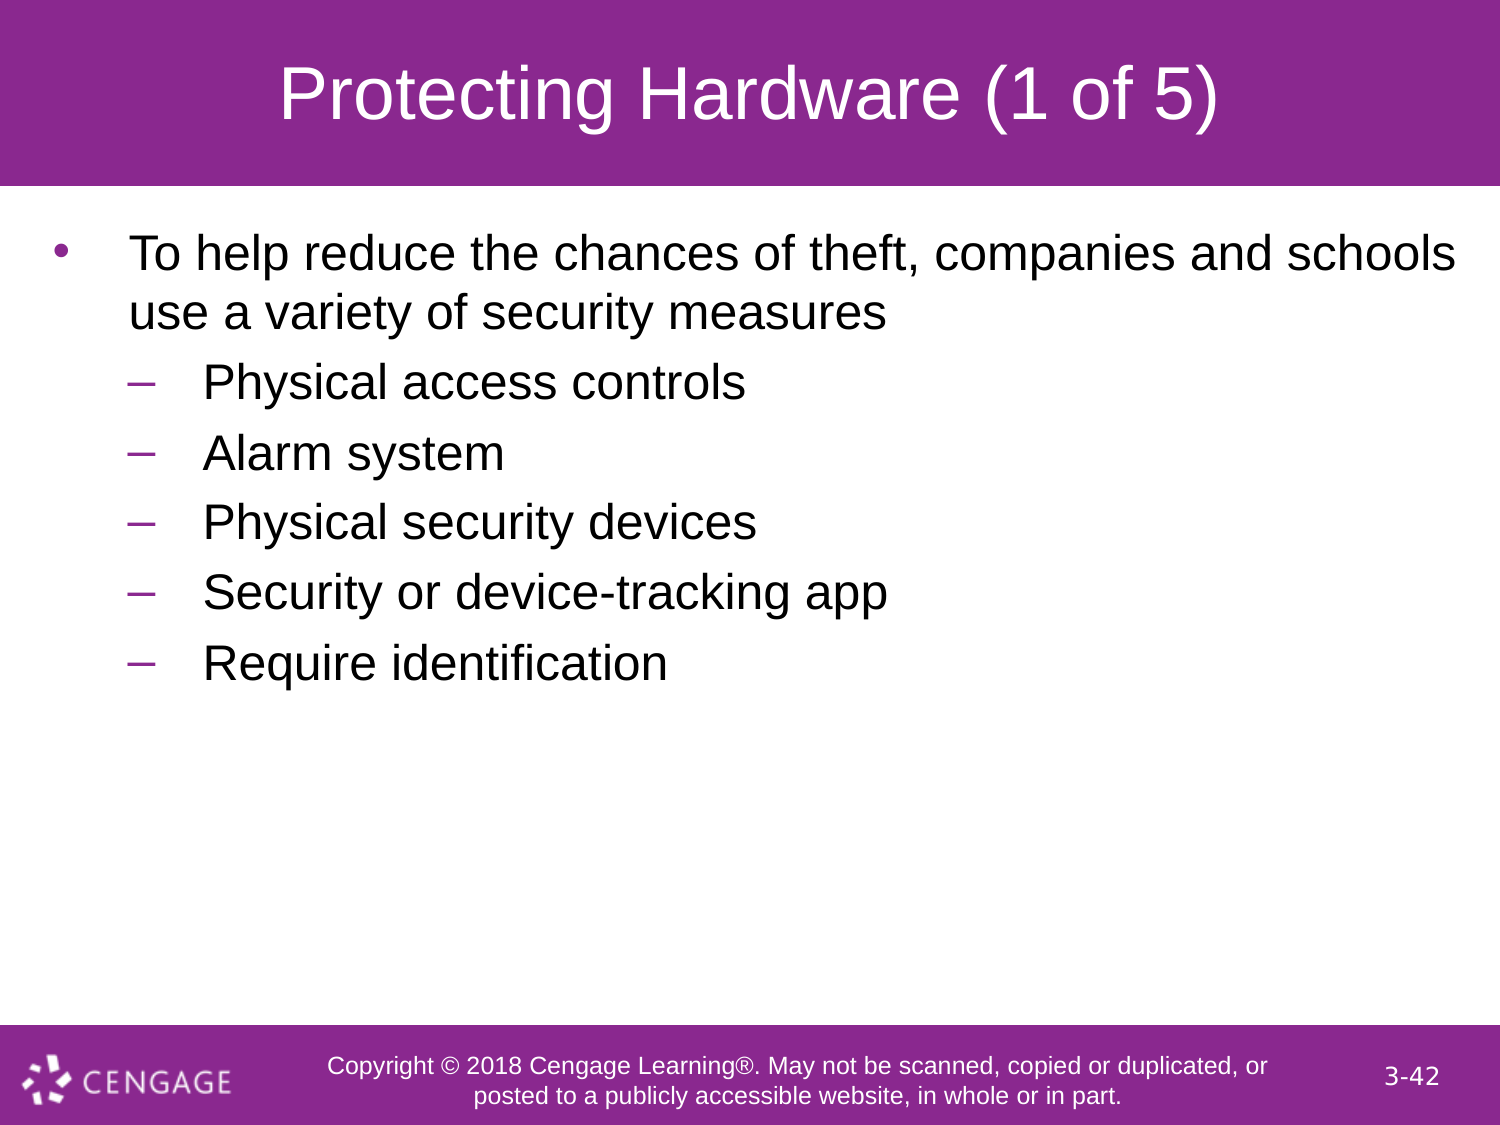

# Protecting Hardware (1 of 5)
To help reduce the chances of theft, companies and schools use a variety of security measures
Physical access controls
Alarm system
Physical security devices
Security or device-tracking app
Require identification